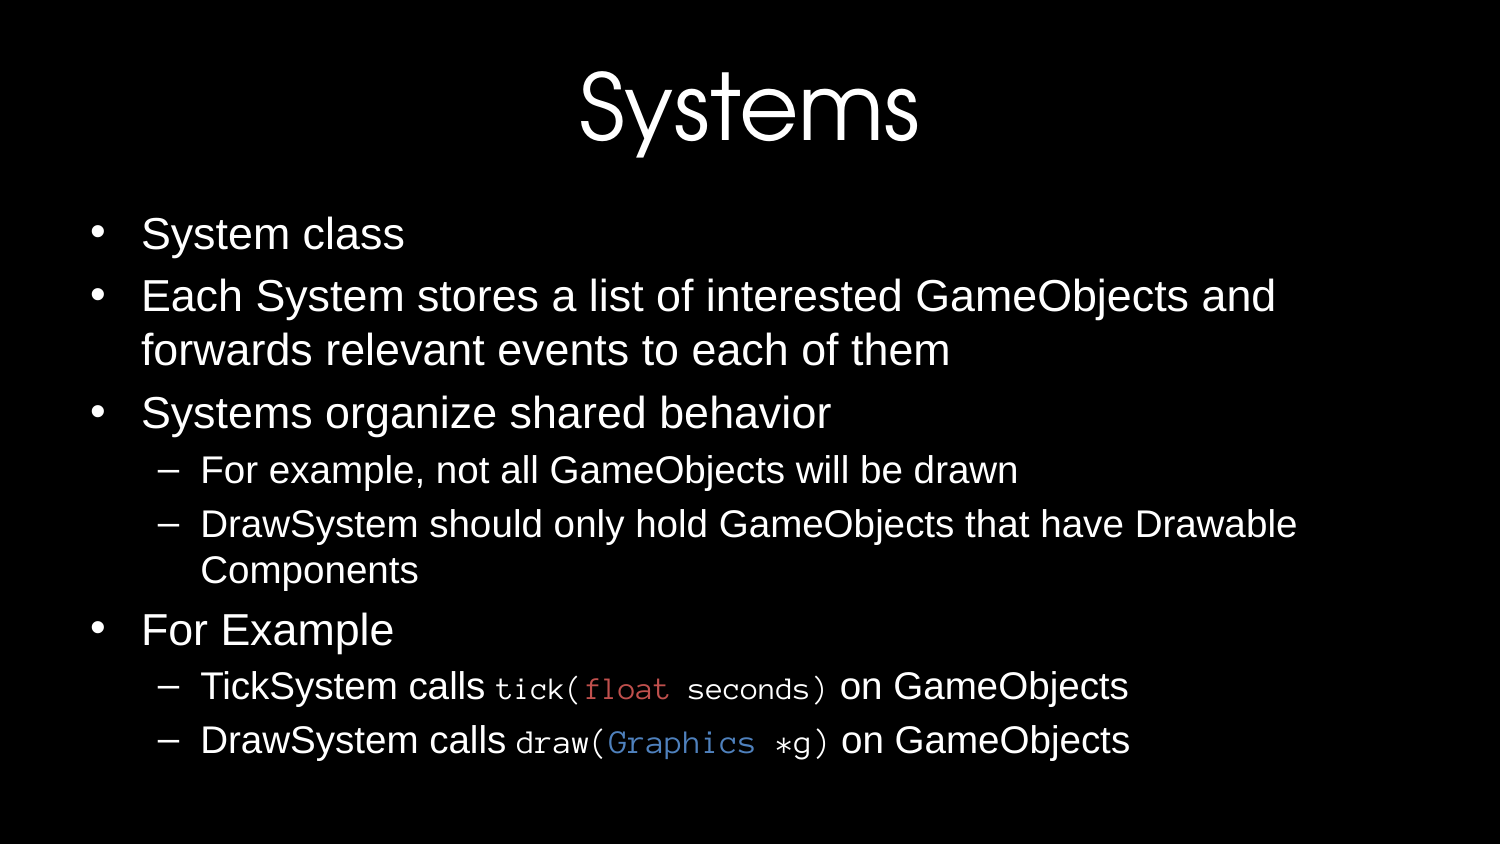

# Systems
System class
Each System stores a list of interested GameObjects and forwards relevant events to each of them
Systems organize shared behavior
For example, not all GameObjects will be drawn
DrawSystem should only hold GameObjects that have Drawable Components
For Example
TickSystem calls tick(float seconds) on GameObjects
DrawSystem calls draw(Graphics *g) on GameObjects